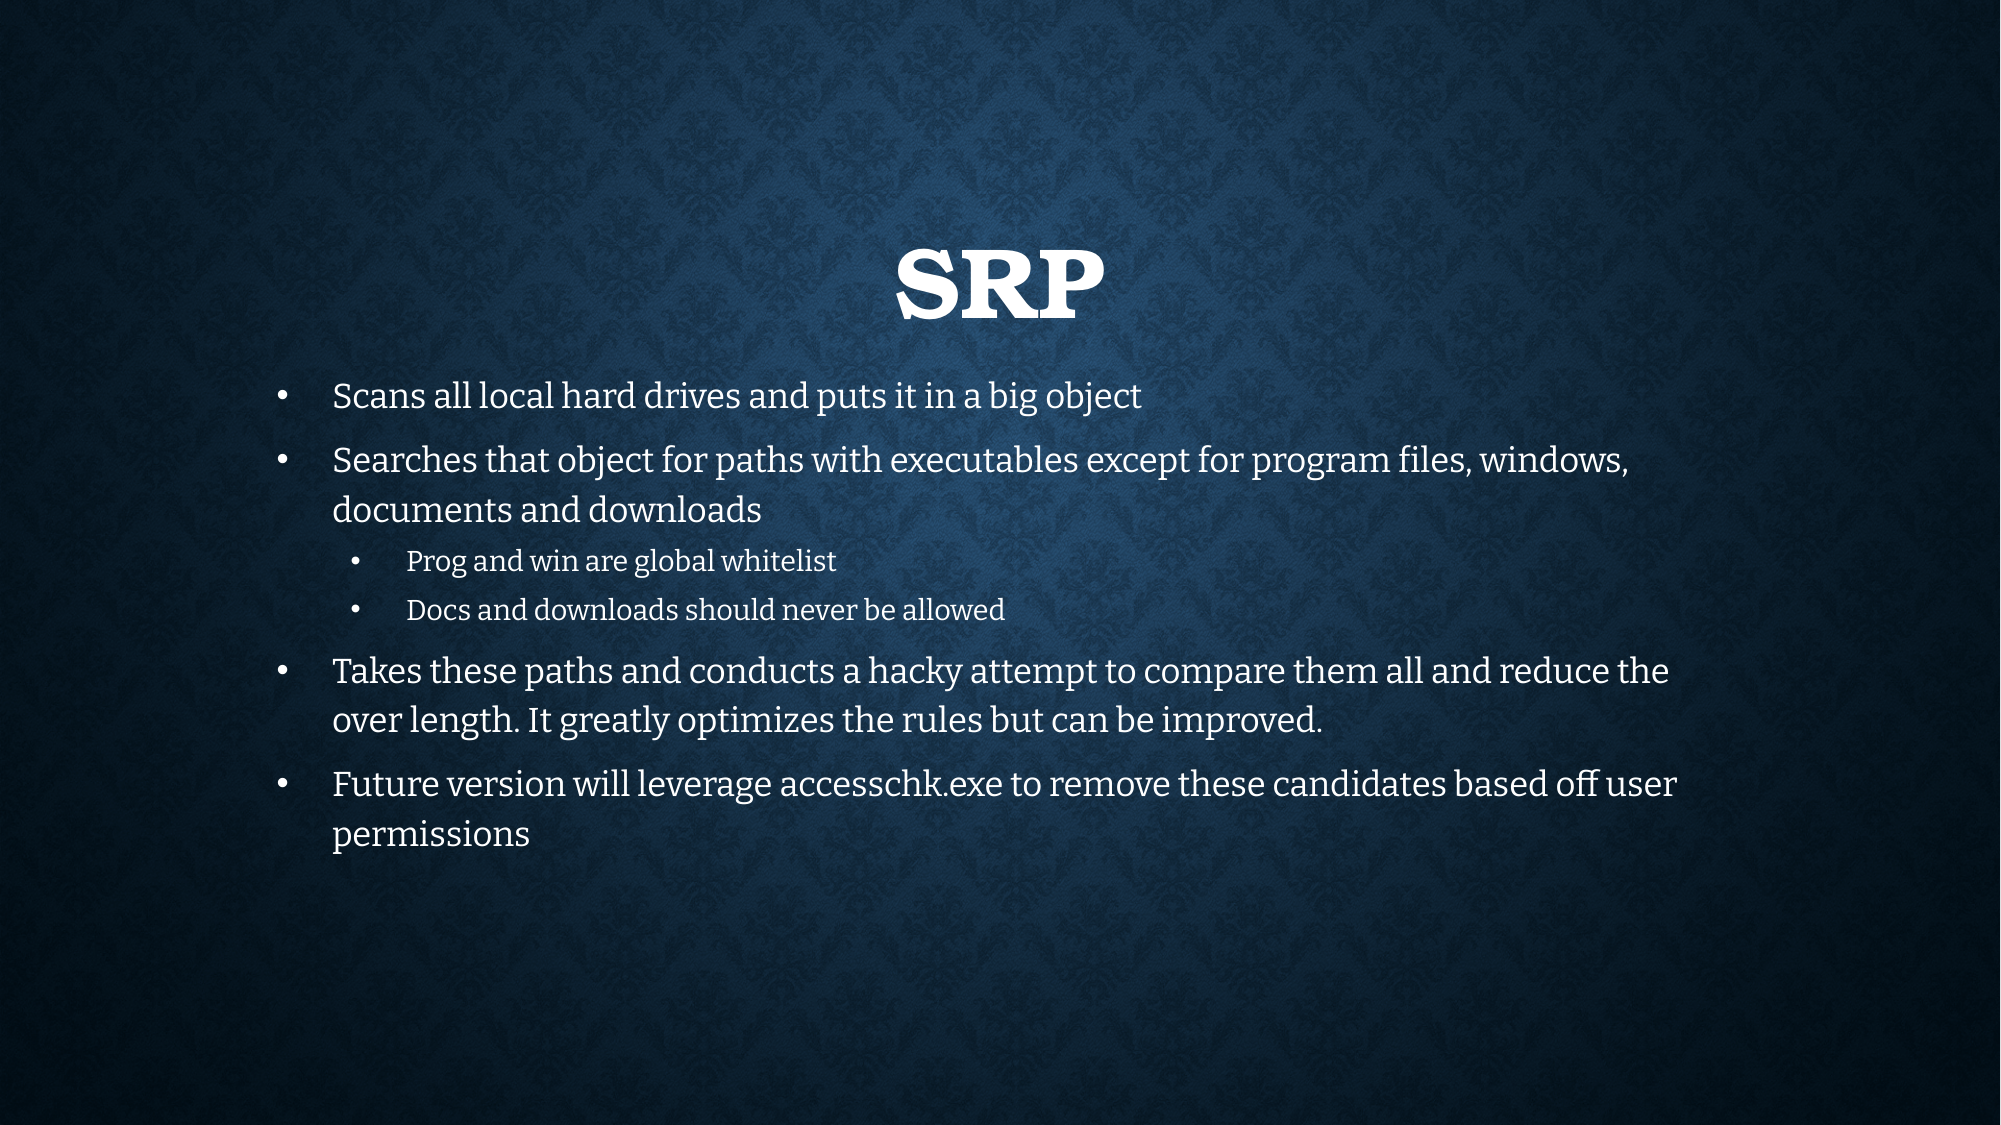

# SRP
Scans all local hard drives and puts it in a big object
Searches that object for paths with executables except for program files, windows, documents and downloads
Prog and win are global whitelist
Docs and downloads should never be allowed
Takes these paths and conducts a hacky attempt to compare them all and reduce the over length. It greatly optimizes the rules but can be improved.
Future version will leverage accesschk.exe to remove these candidates based off user permissions